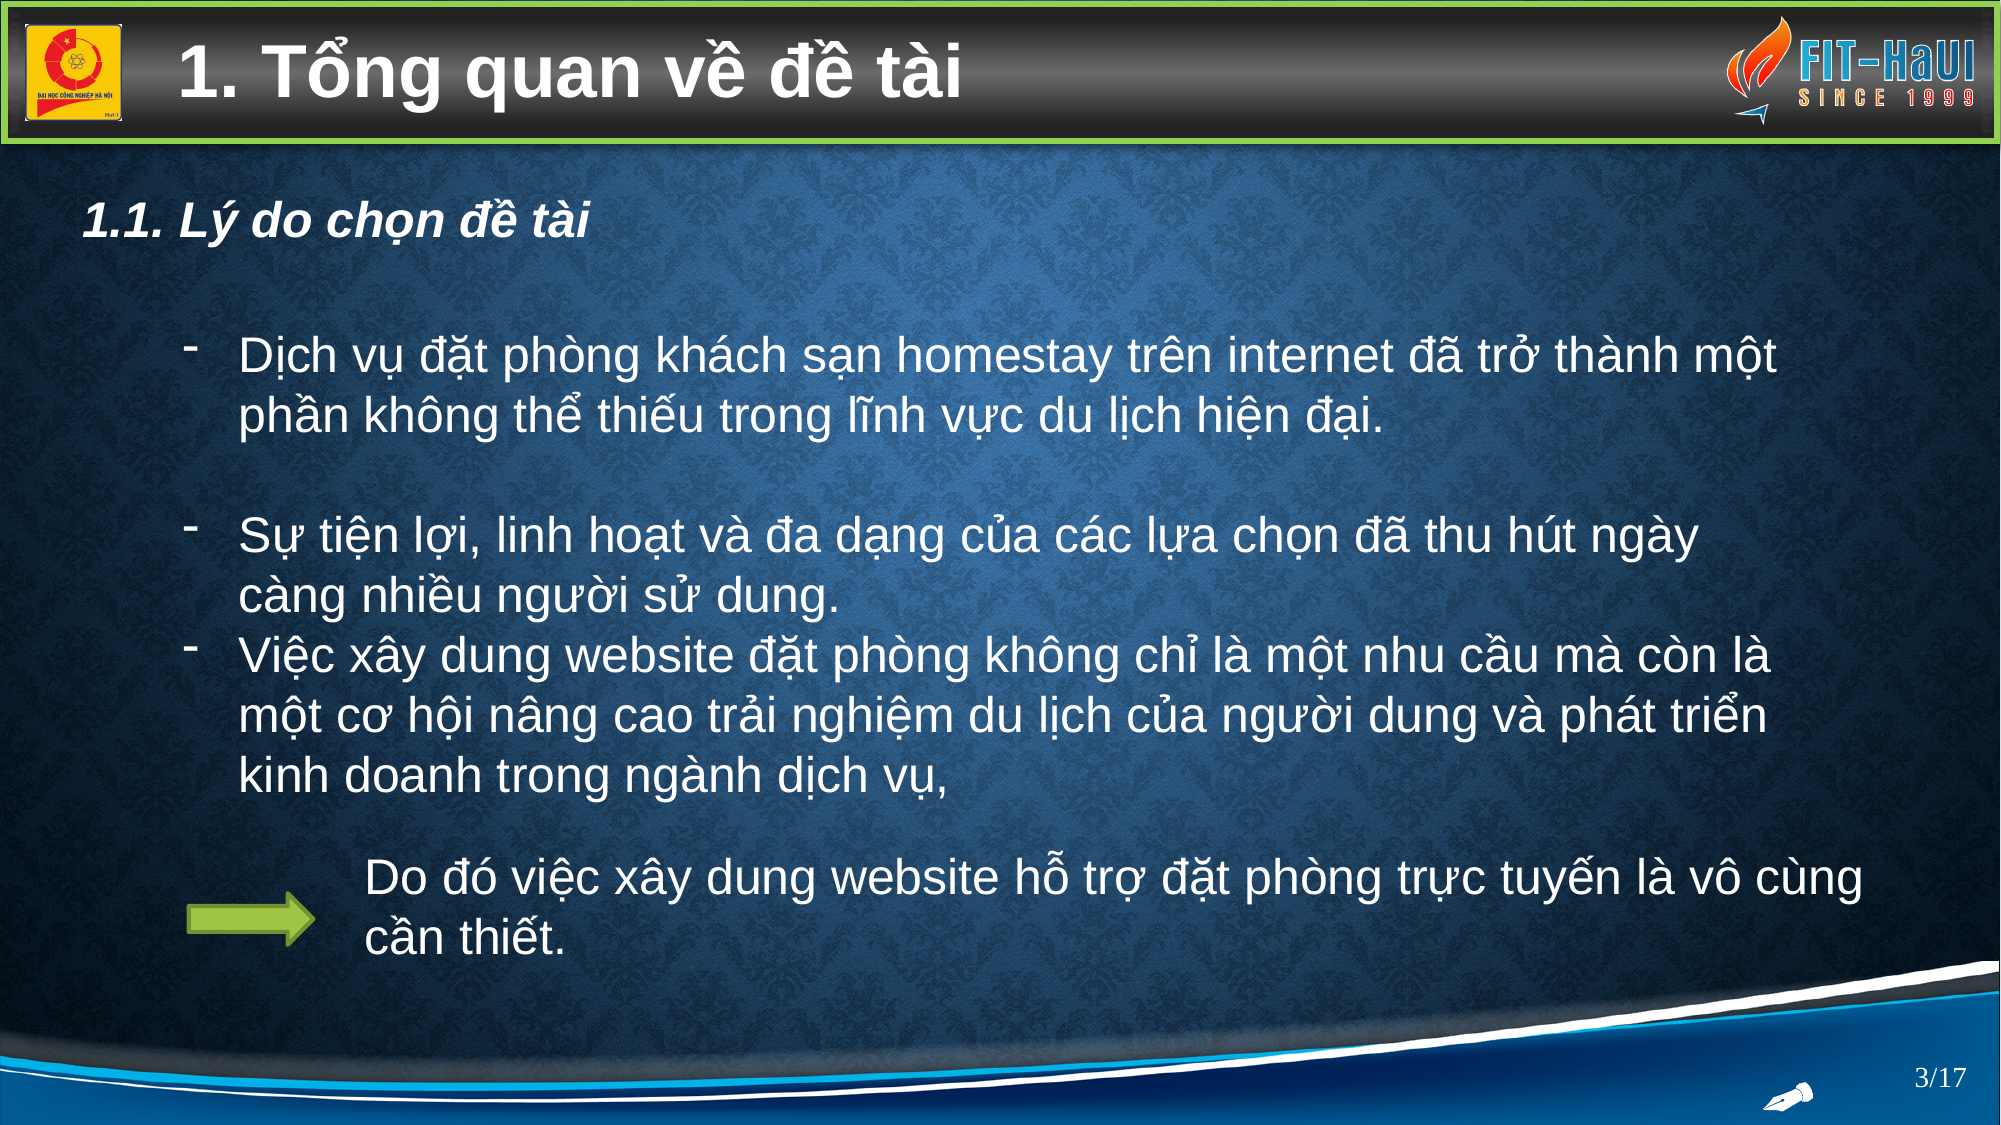

1. Tổng quan về đề tài
1.1. Lý do chọn đề tài
Dịch vụ đặt phòng khách sạn homestay trên internet đã trở thành một phần không thể thiếu trong lĩnh vực du lịch hiện đại.

Sự tiện lợi, linh hoạt và đa dạng của các lựa chọn đã thu hút ngày càng nhiều người sử dung.
Việc xây dung website đặt phòng không chỉ là một nhu cầu mà còn là một cơ hội nâng cao trải nghiệm du lịch của người dung và phát triển kinh doanh trong ngành dịch vụ,

Do đó việc xây dung website hỗ trợ đặt phòng trực tuyến là vô cùng cần thiết.

3/17